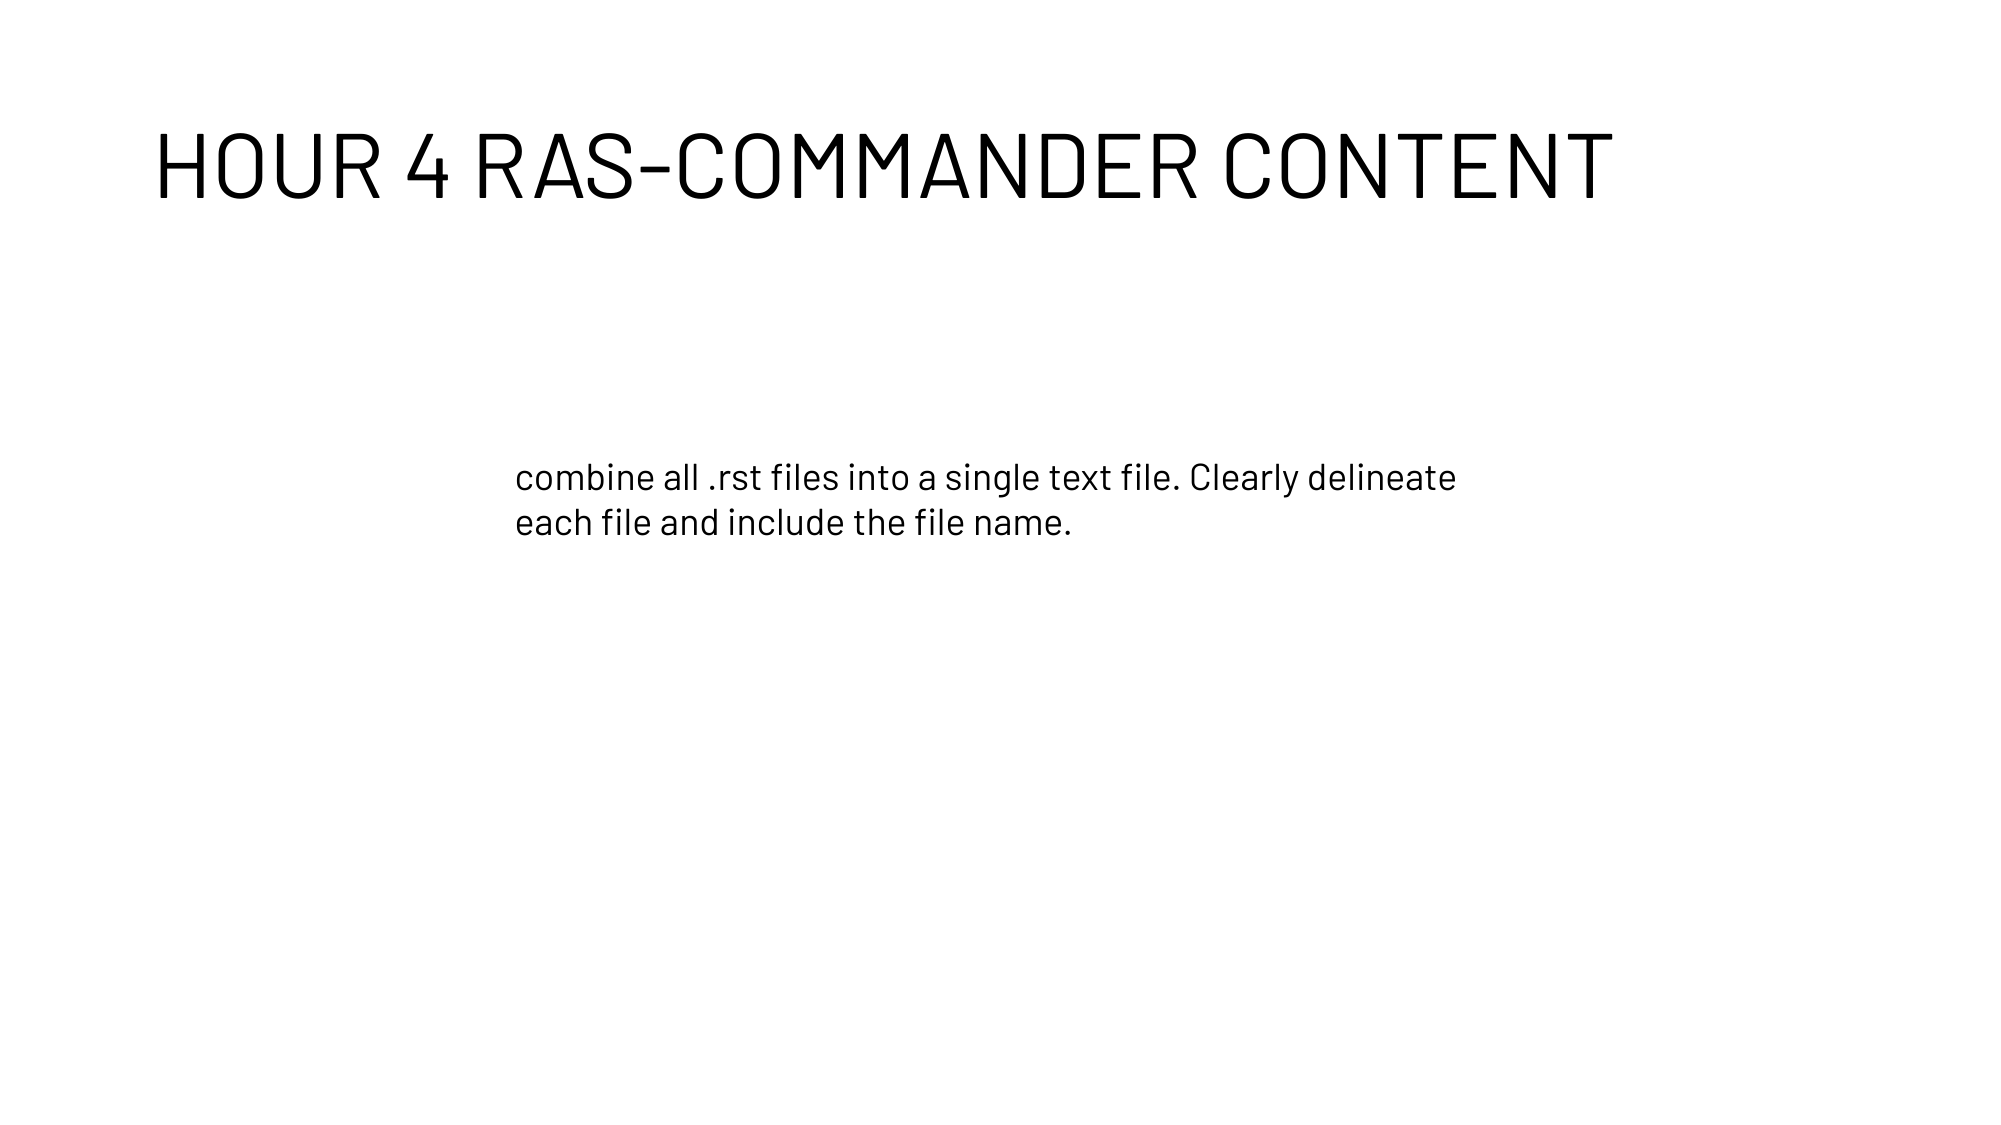

# HOUR 4 RAS-COMMANDER CONTENT

combine all .rst files into a single text file. Clearly delineate each file and include the file name.